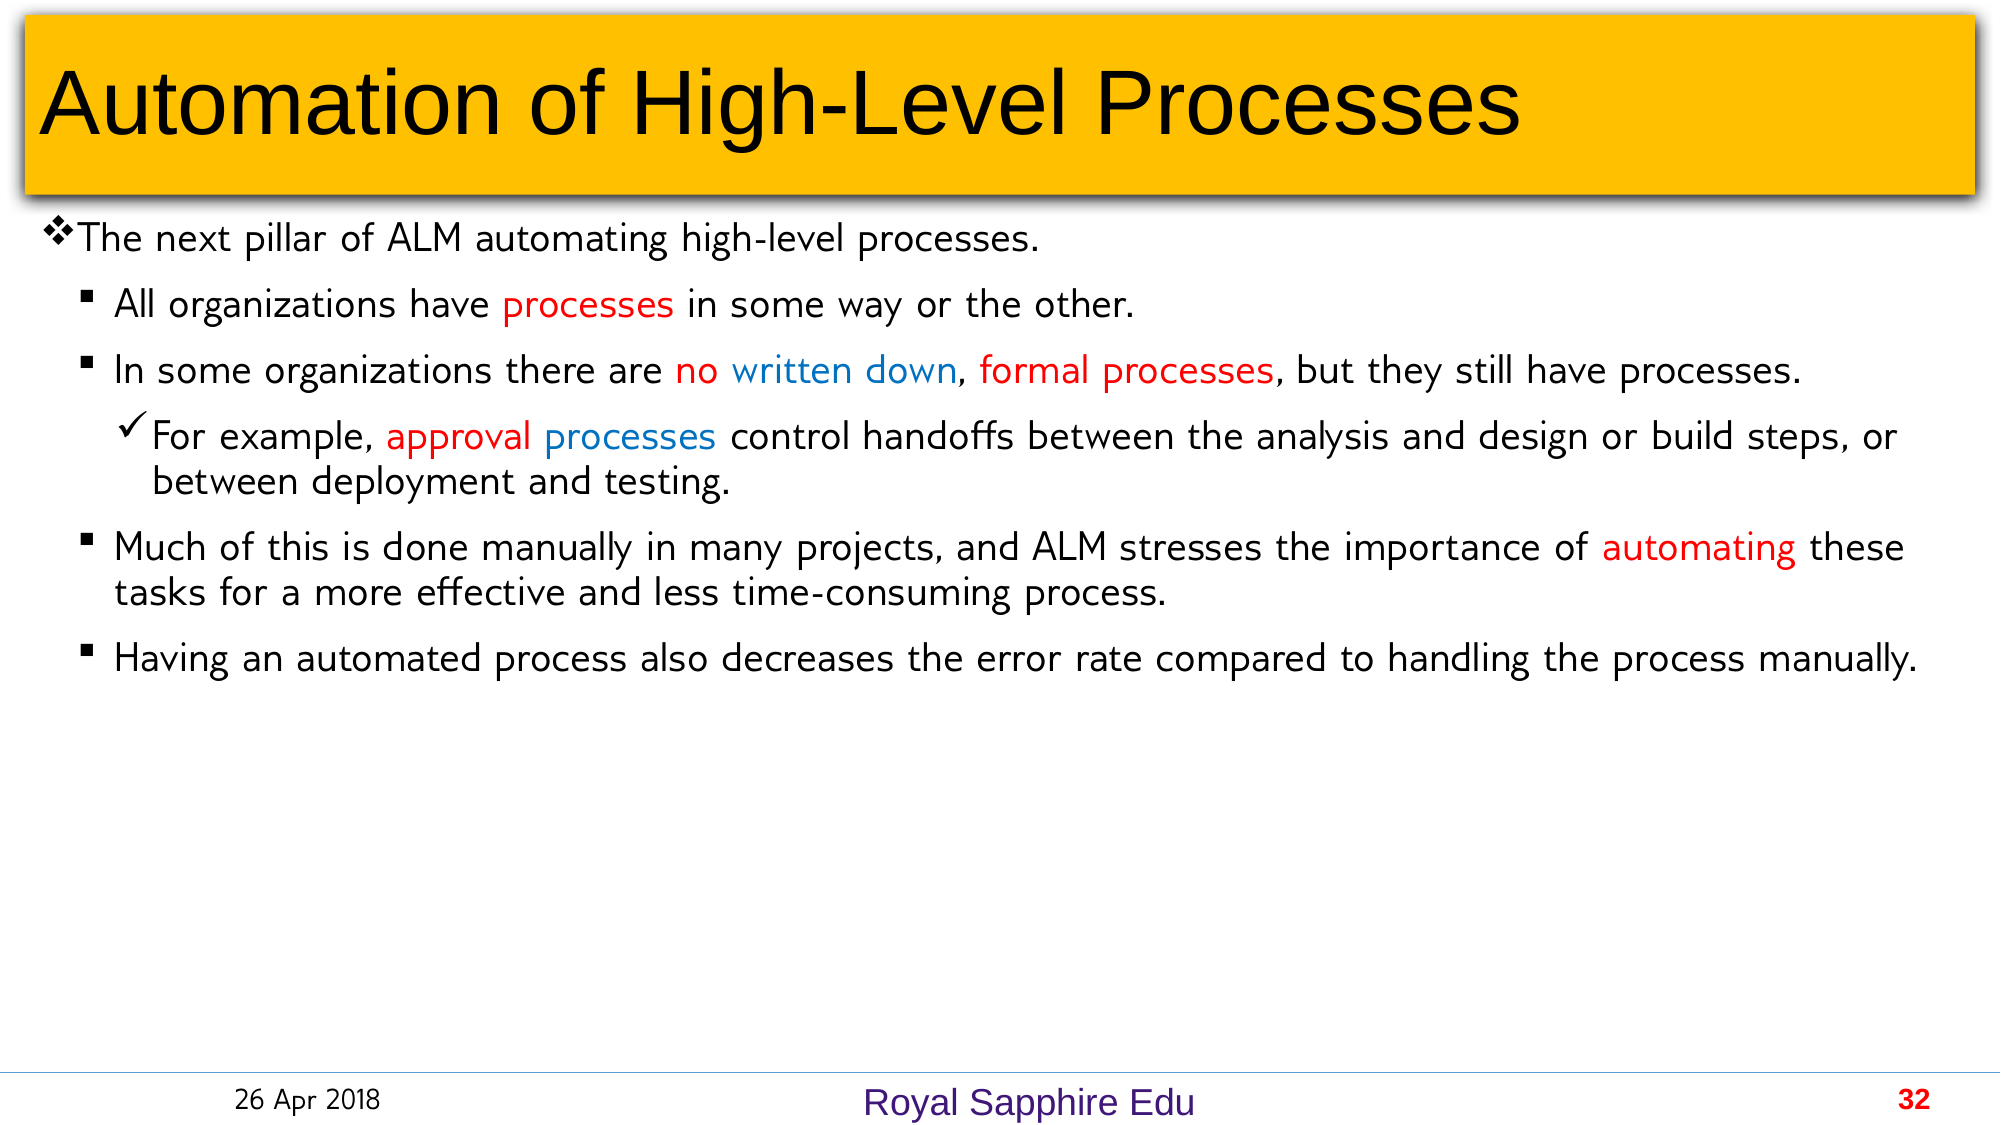

# Automation of High-Level Processes
The next pillar of ALM automating high-level processes.
All organizations have processes in some way or the other.
In some organizations there are no written down, formal processes, but they still have processes.
For example, approval processes control handoffs between the analysis and design or build steps, or between deployment and testing.
Much of this is done manually in many projects, and ALM stresses the importance of automating these tasks for a more effective and less time-consuming process.
Having an automated process also decreases the error rate compared to handling the process manually.
26 Apr 2018
32